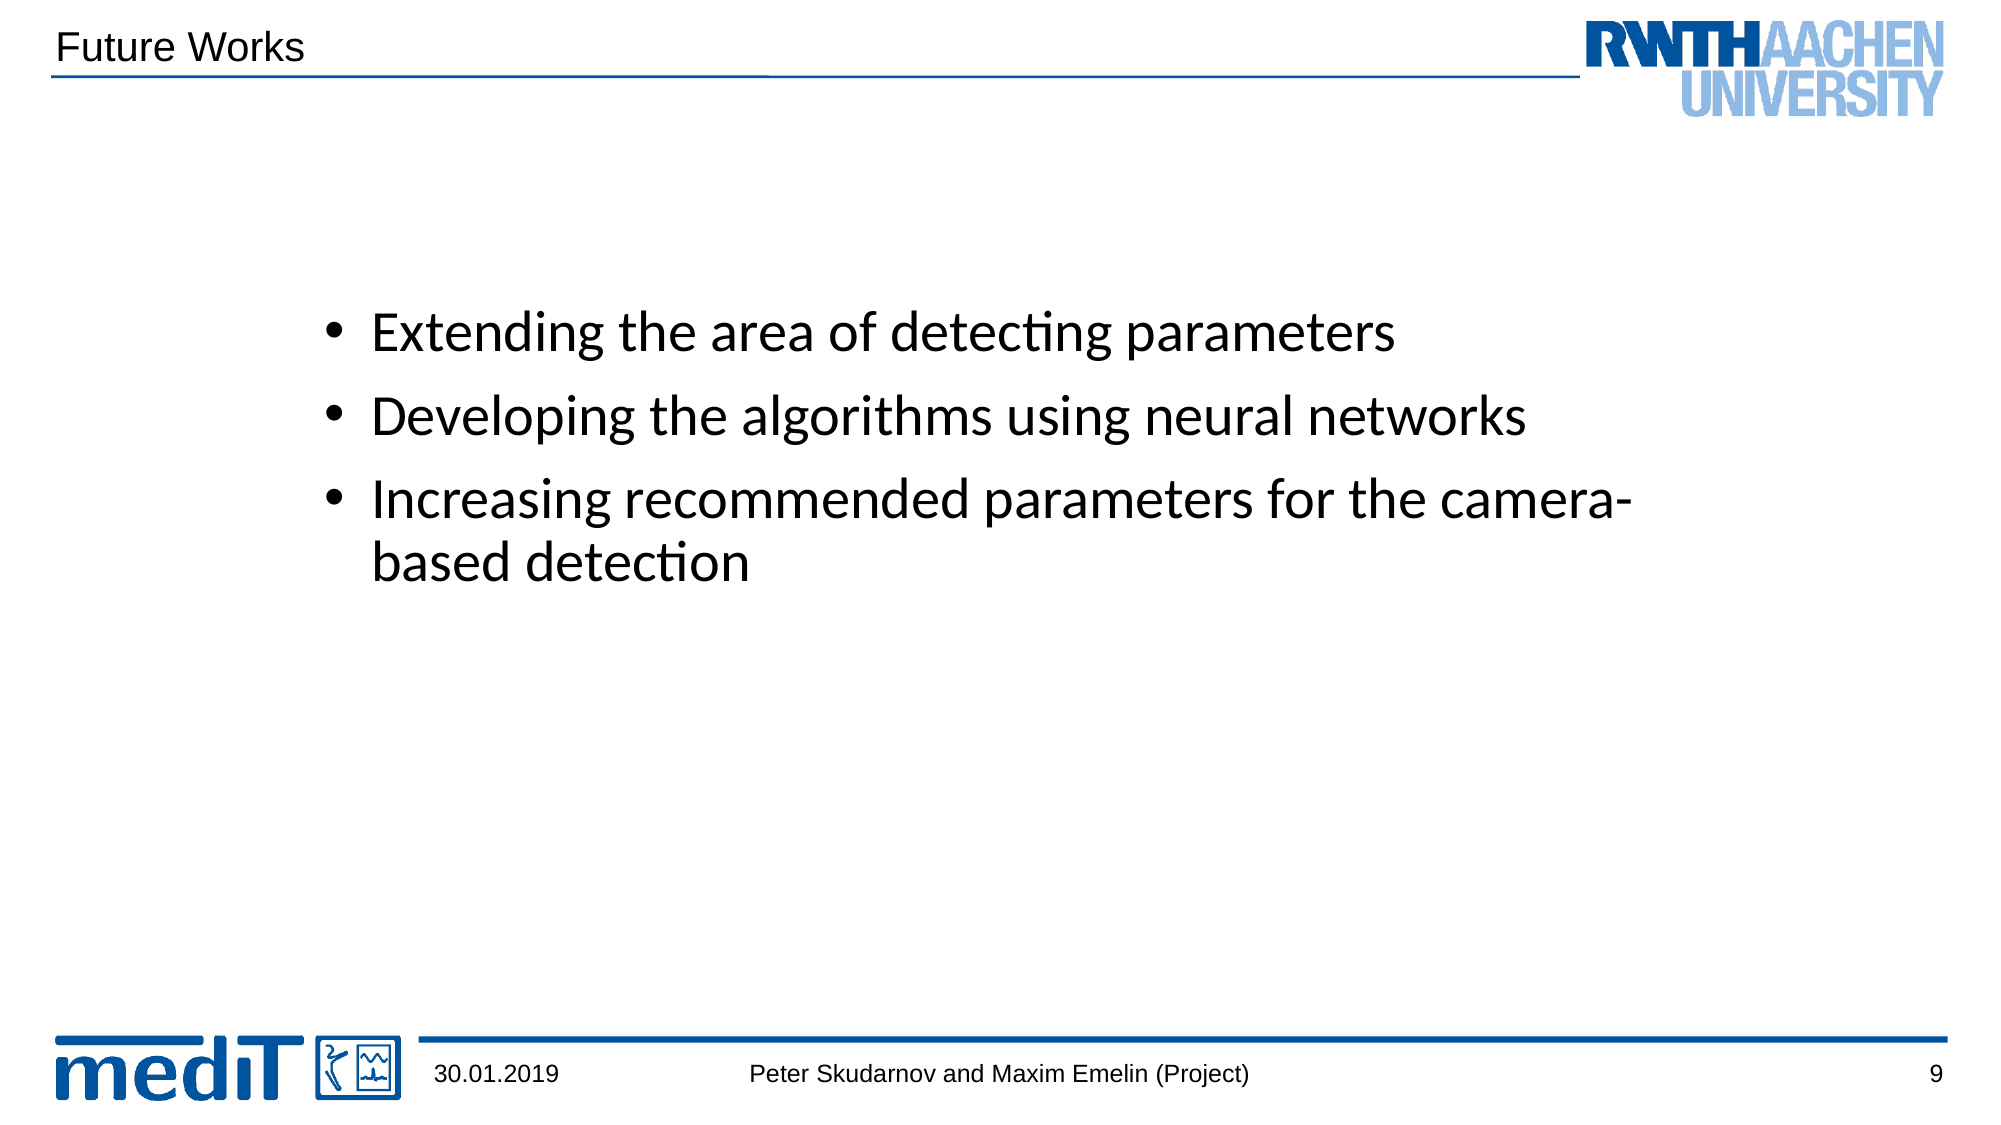

# Future Works

Extending the area of detecting parameters
Developing the algorithms using neural networks
Increasing recommended parameters for the camera-based detection
30.01.2019
9